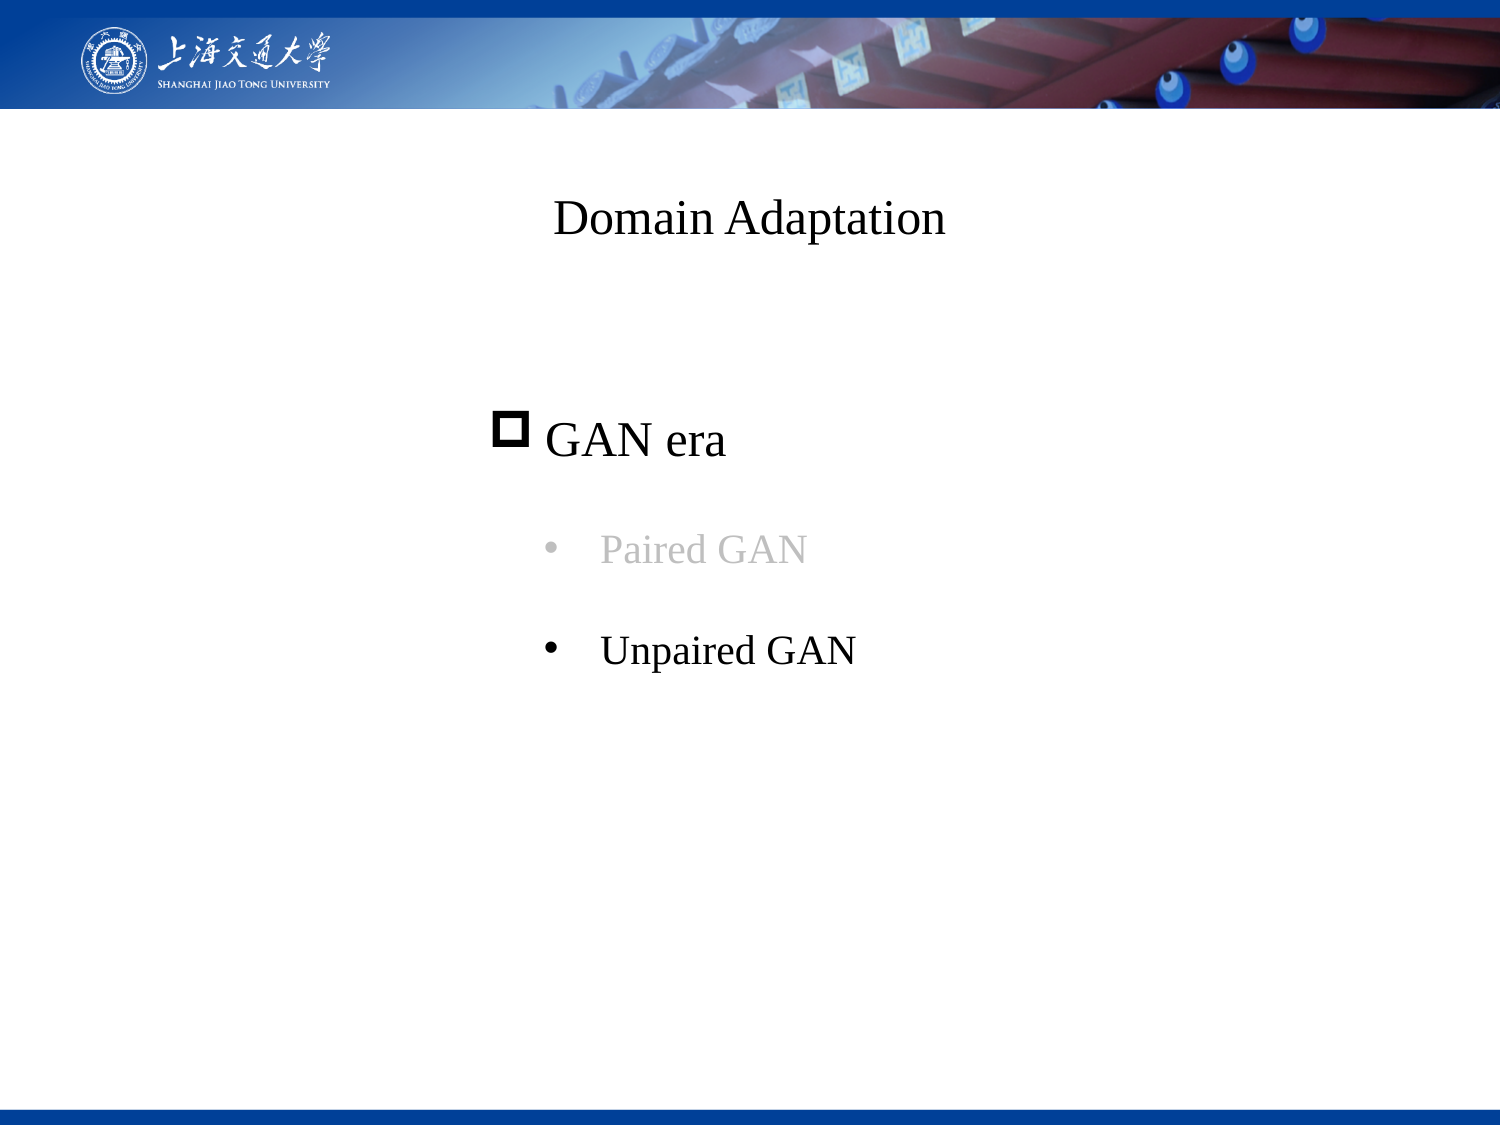

Domain Adaptation
GAN era
Paired GAN

Unpaired GAN